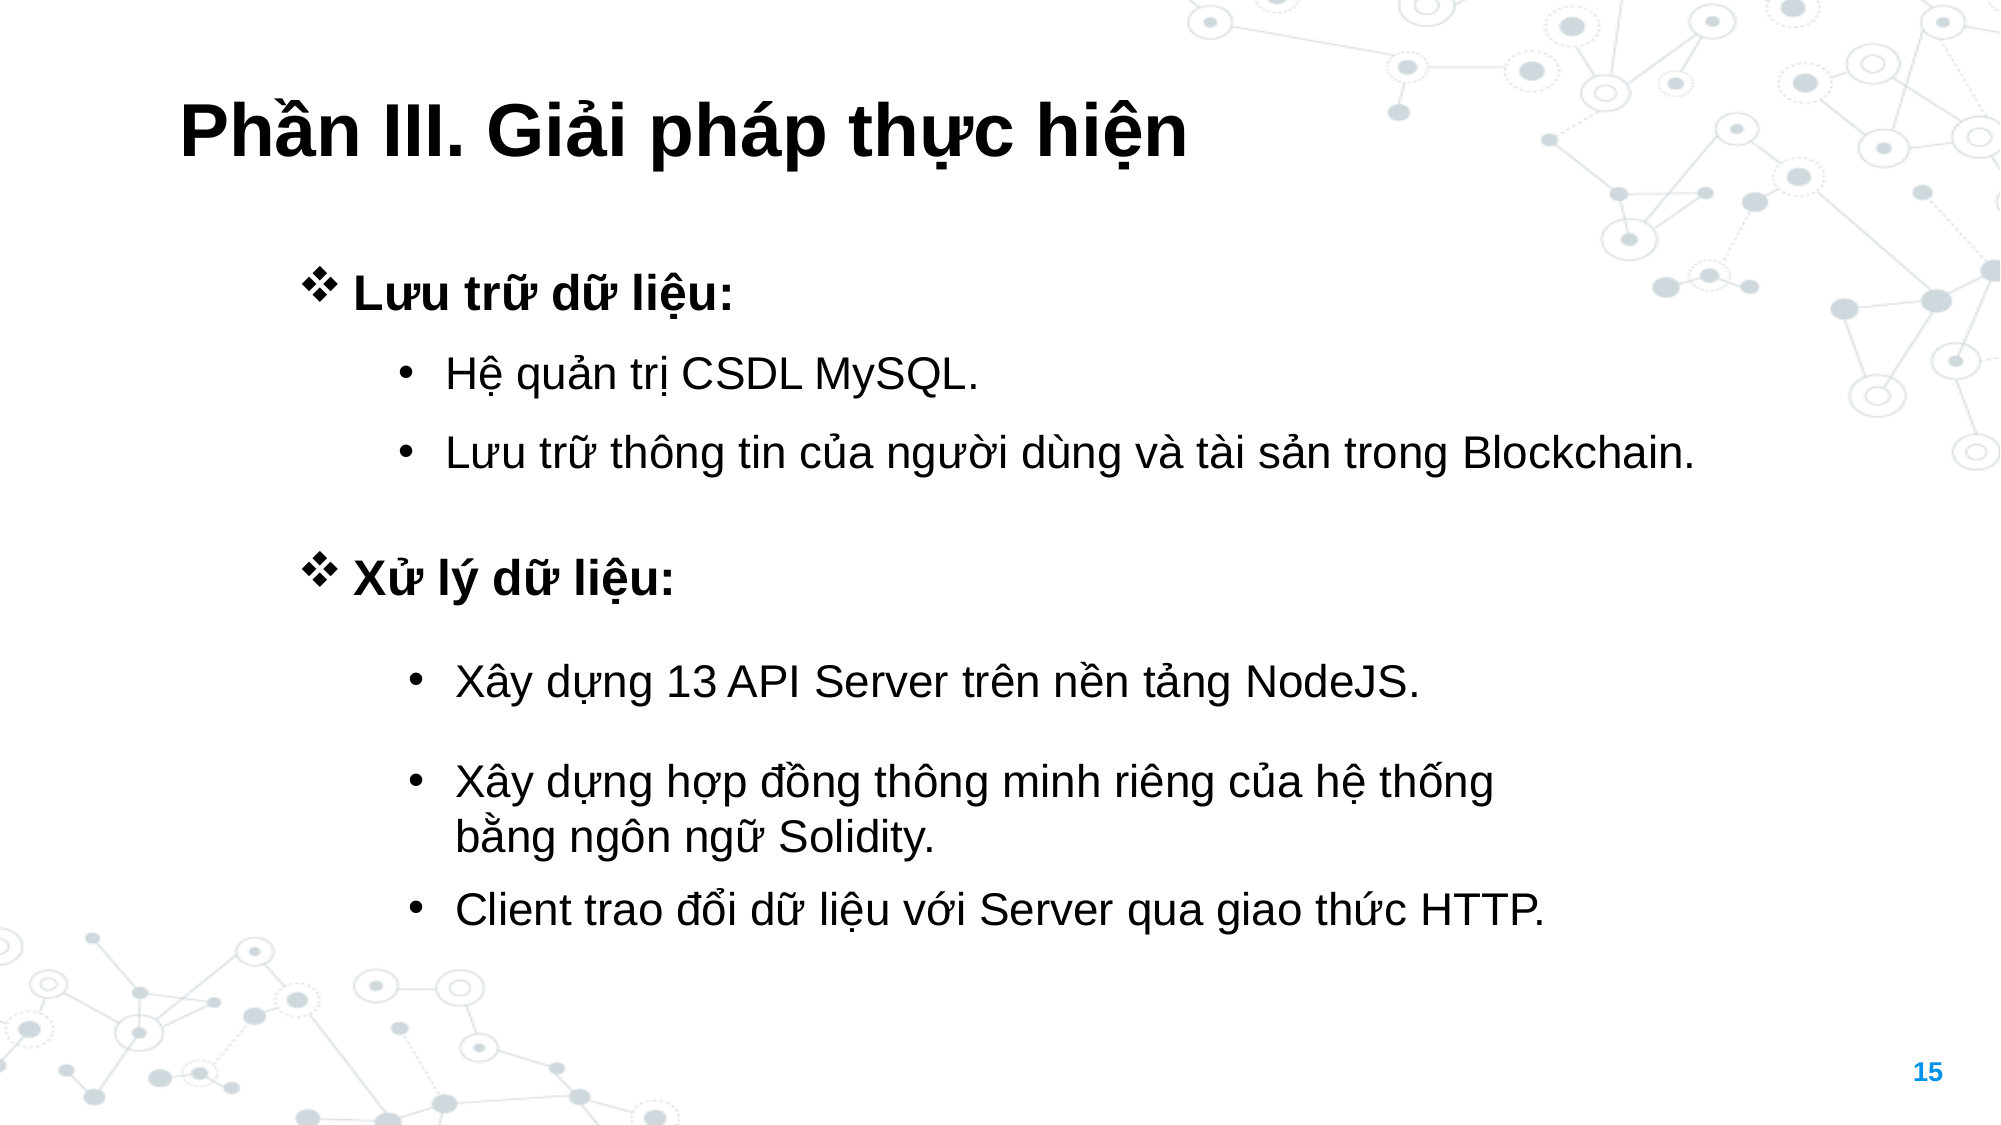

Phần III. Giải pháp thực hiện
Lưu trữ dữ liệu:
Hệ quản trị CSDL MySQL.
Lưu trữ thông tin của người dùng và tài sản trong Blockchain.
Xử lý dữ liệu:
Xây dựng 13 API Server trên nền tảng NodeJS.
Xây dựng hợp đồng thông minh riêng của hệ thống bằng ngôn ngữ Solidity.
Client trao đổi dữ liệu với Server qua giao thức HTTP.
15